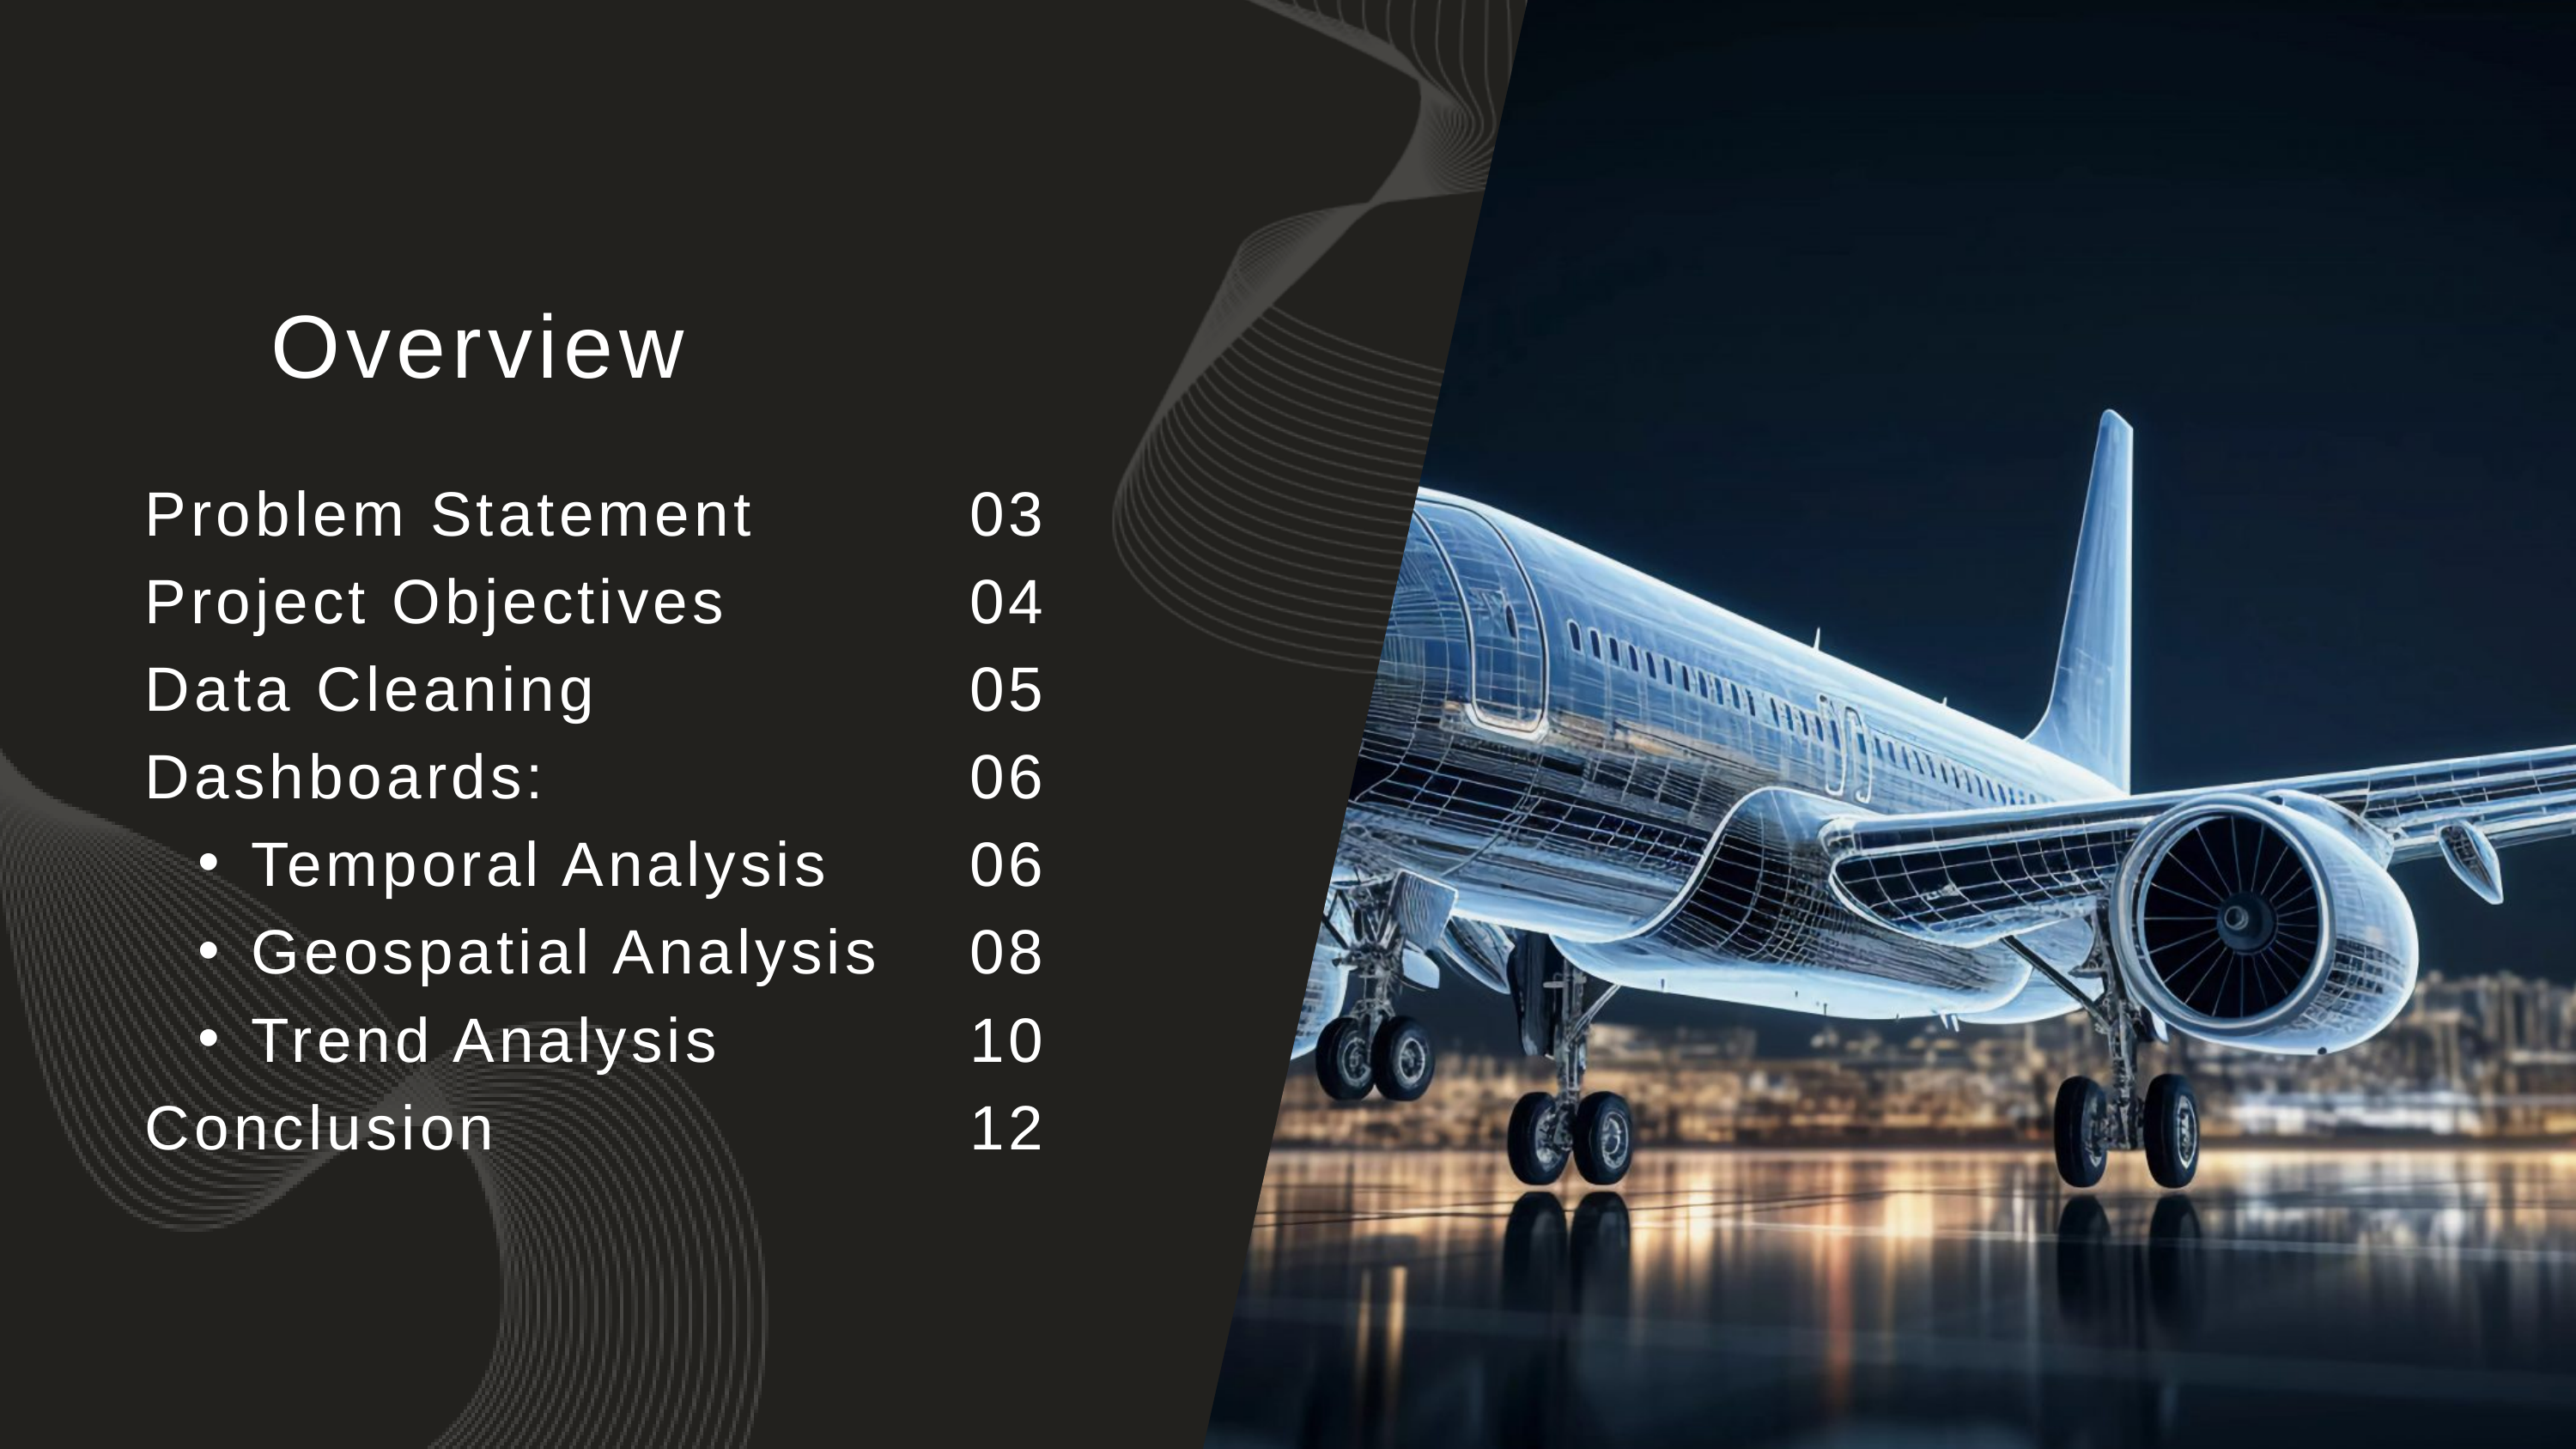

Overview

Problem Statement Project Objectives
Data Cleaning Dashboards:
Temporal Analysis
Geospatial Analysis
Trend Analysis
Conclusion
03
04
05
06
06
08
10
12